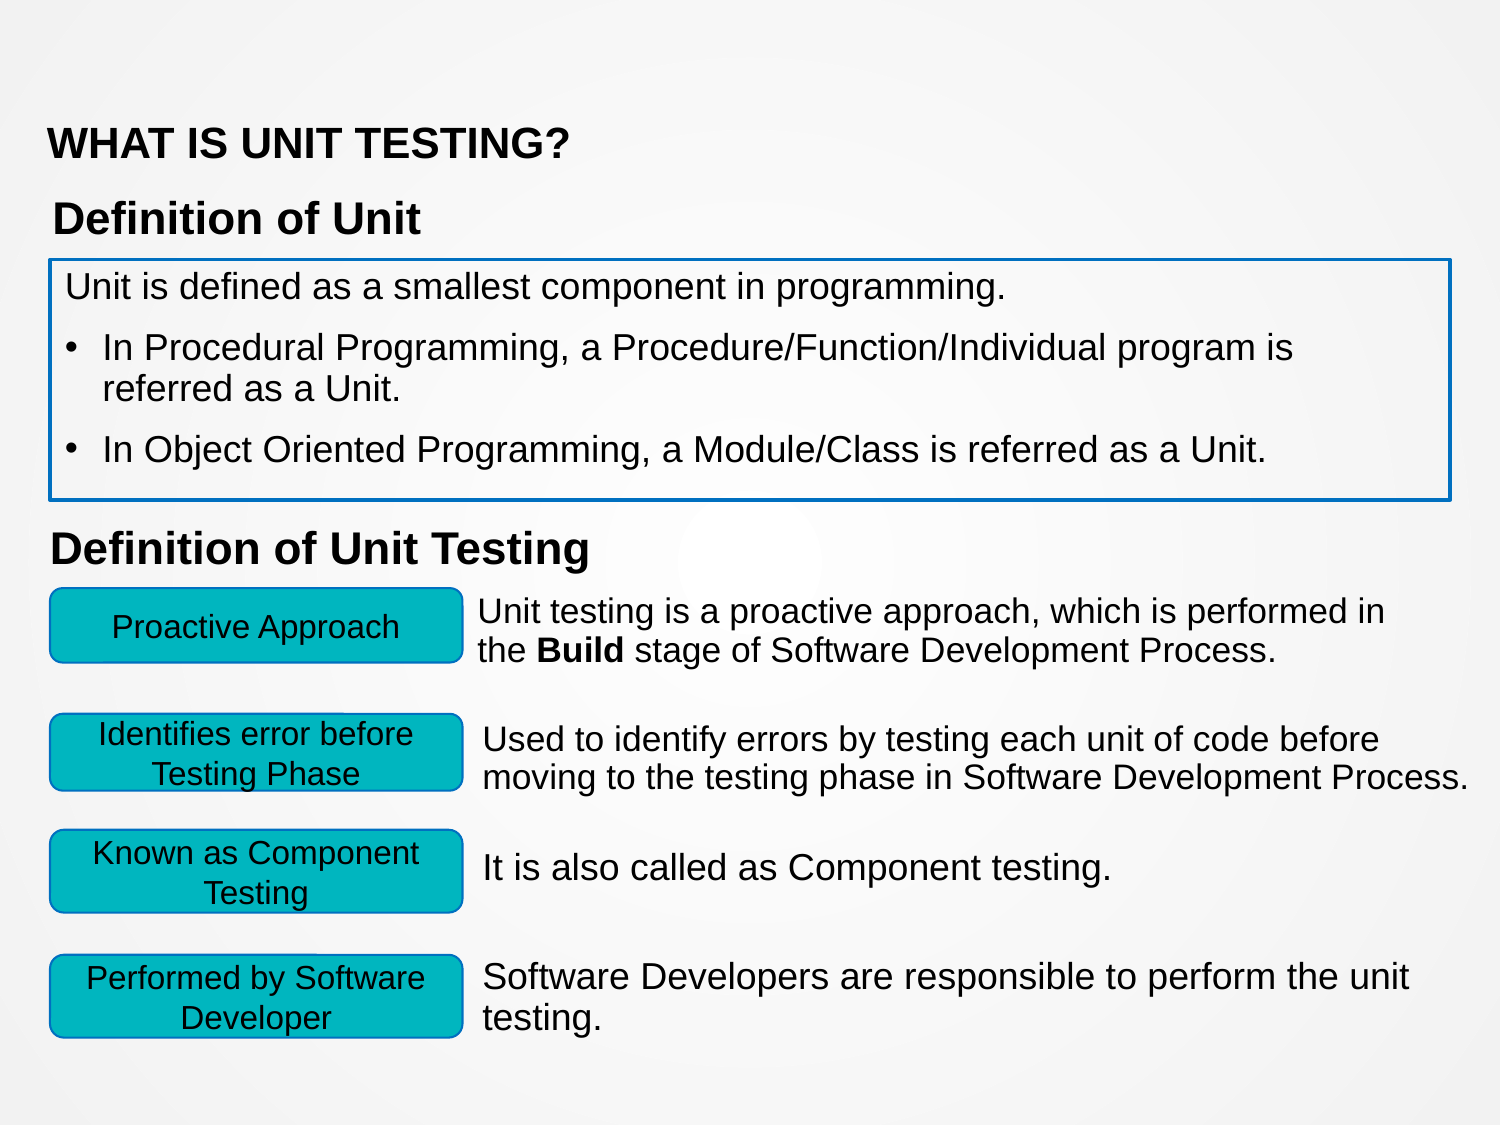

# What is Unit Testing?
Definition of Unit
Unit is defined as a smallest component in programming.
In Procedural Programming, a Procedure/Function/Individual program is referred as a Unit.
In Object Oriented Programming, a Module/Class is referred as a Unit.
Definition of Unit Testing
Unit testing is a proactive approach, which is performed in the Build stage of Software Development Process.
Proactive Approach
Used to identify errors by testing each unit of code before moving to the testing phase in Software Development Process.
Identifies error before Testing Phase
Known as Component Testing
It is also called as Component testing.
Software Developers are responsible to perform the unit testing.
Performed by Software Developer